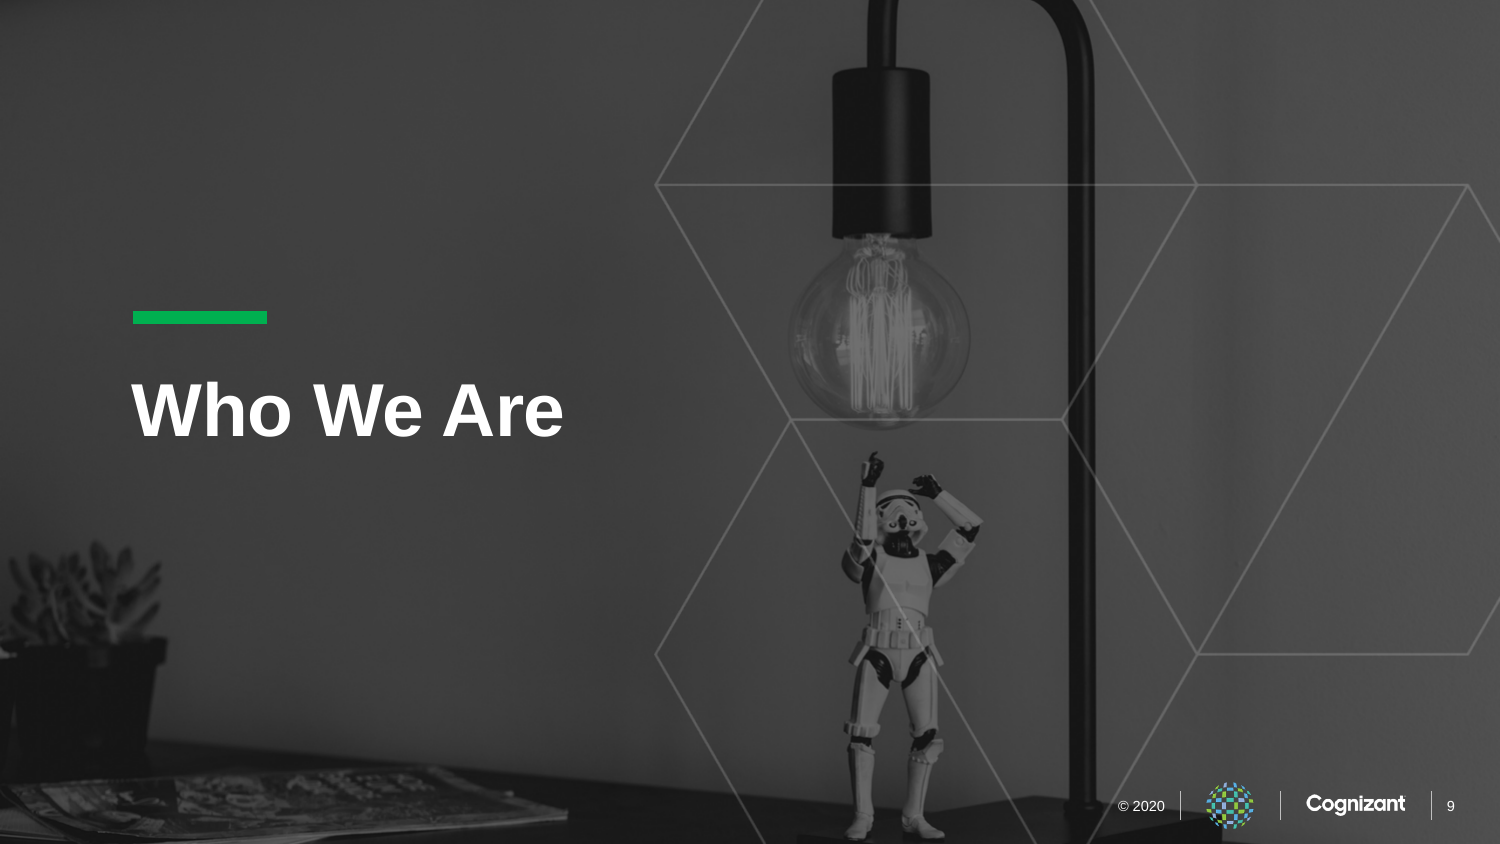

# Who We Are
9
© 2020